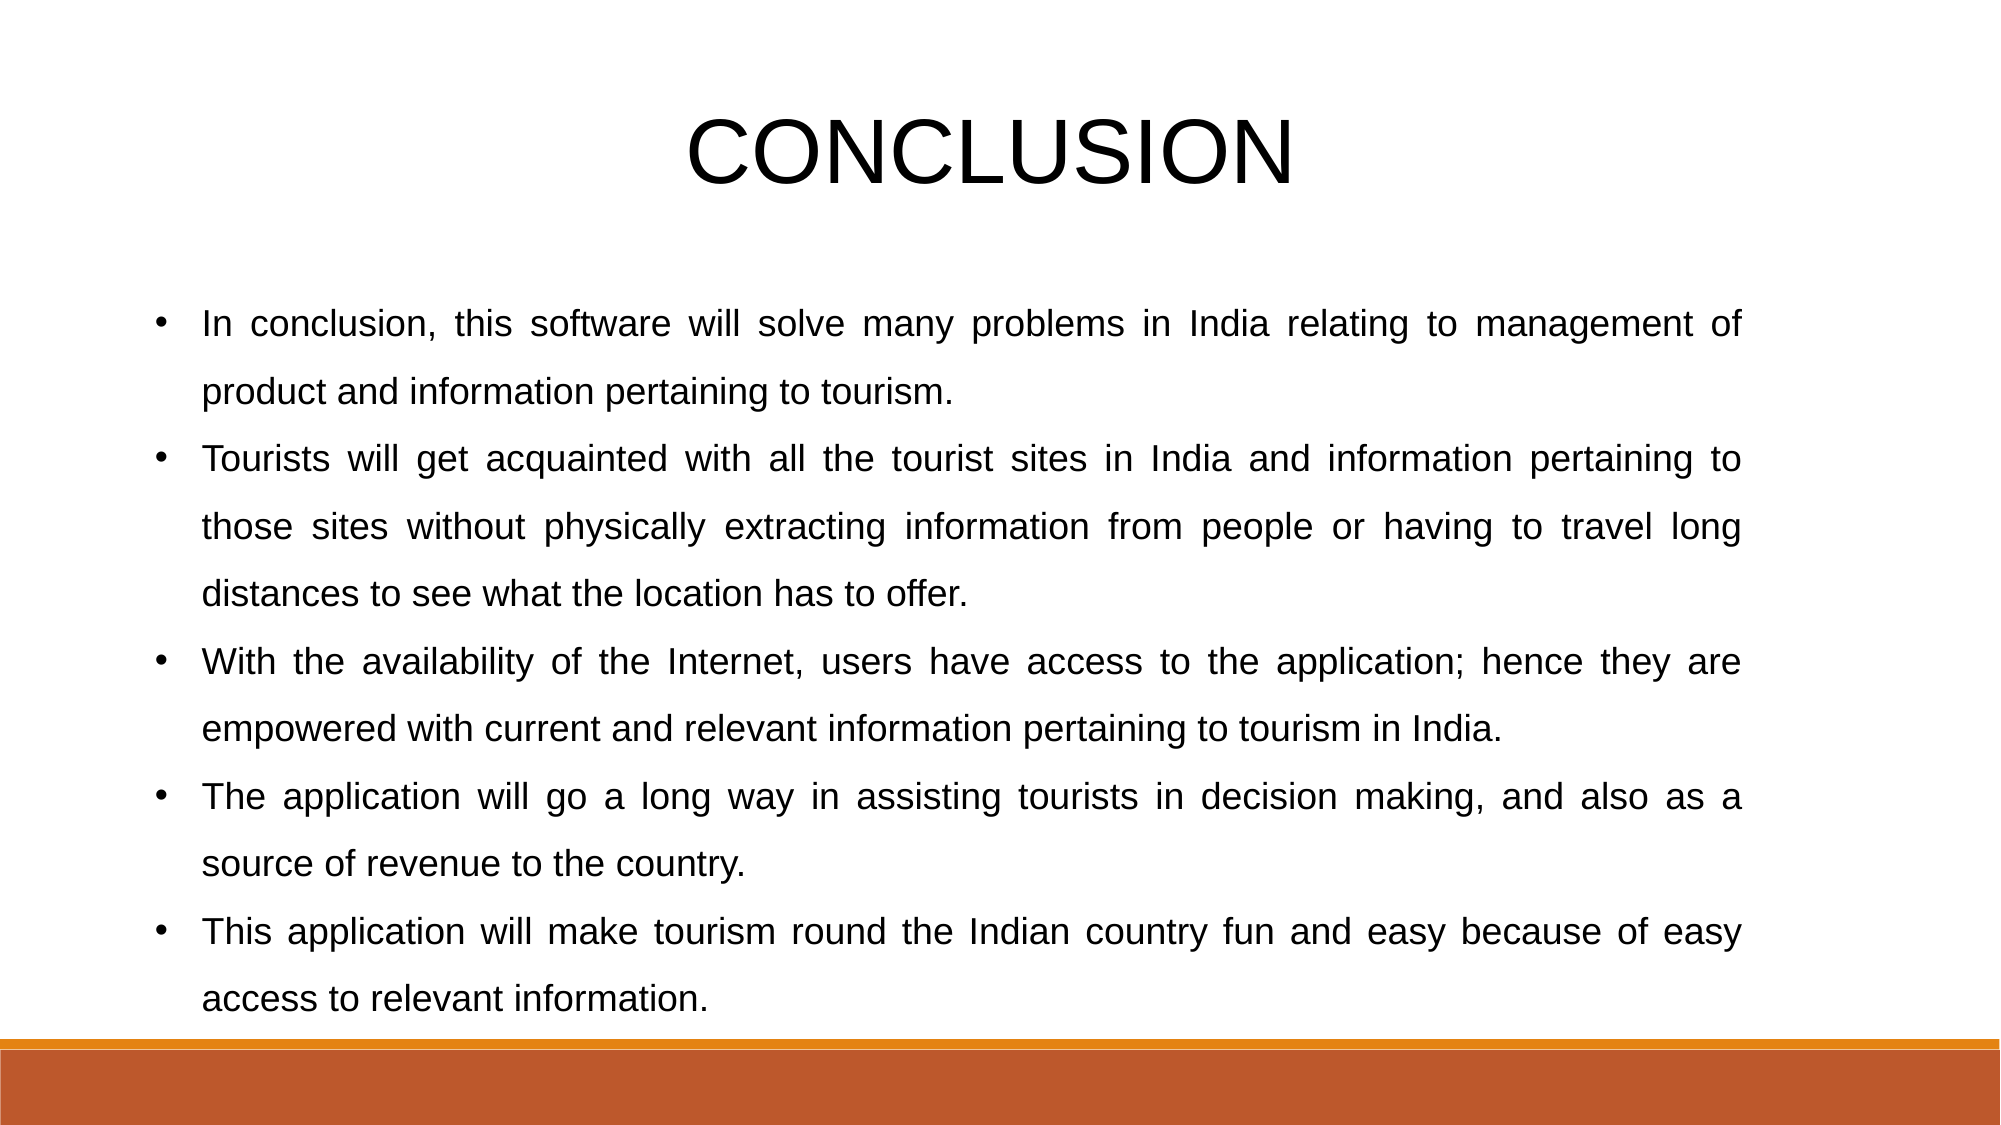

CONCLUSION
In conclusion, this software will solve many problems in India relating to management of product and information pertaining to tourism.
Tourists will get acquainted with all the tourist sites in India and information pertaining to those sites without physically extracting information from people or having to travel long distances to see what the location has to offer.
With the availability of the Internet, users have access to the application; hence they are empowered with current and relevant information pertaining to tourism in India.
The application will go a long way in assisting tourists in decision making, and also as a source of revenue to the country.
This application will make tourism round the Indian country fun and easy because of easy access to relevant information.